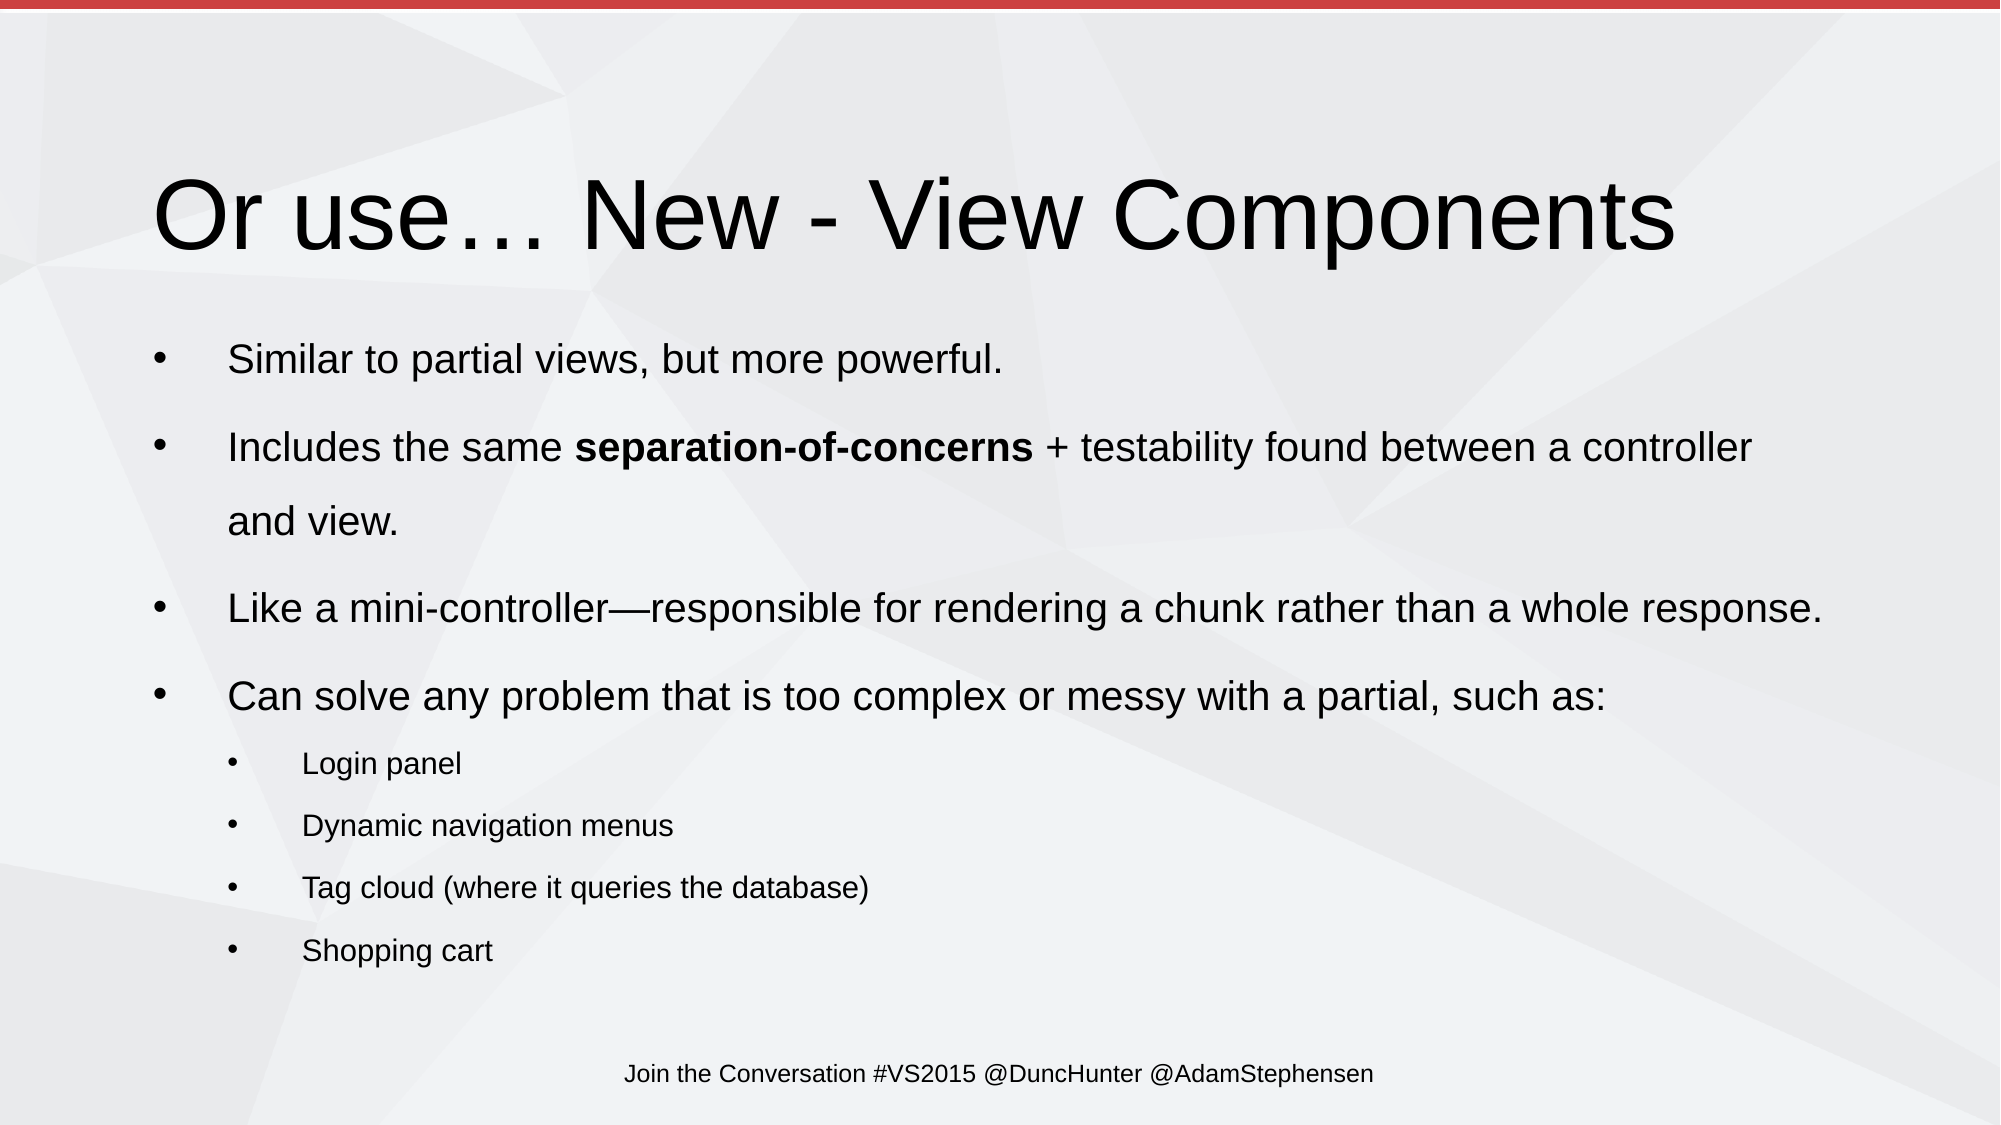

# Or use… New - View Components
Similar to partial views, but more powerful.
Includes the same separation-of-concerns + testability found between a controller and view.
Like a mini-controller—responsible for rendering a chunk rather than a whole response.
Can solve any problem that is too complex or messy with a partial, such as:
Login panel
Dynamic navigation menus
Tag cloud (where it queries the database)
Shopping cart

Join the Conversation #VS2015 @DuncHunter @AdamStephensen